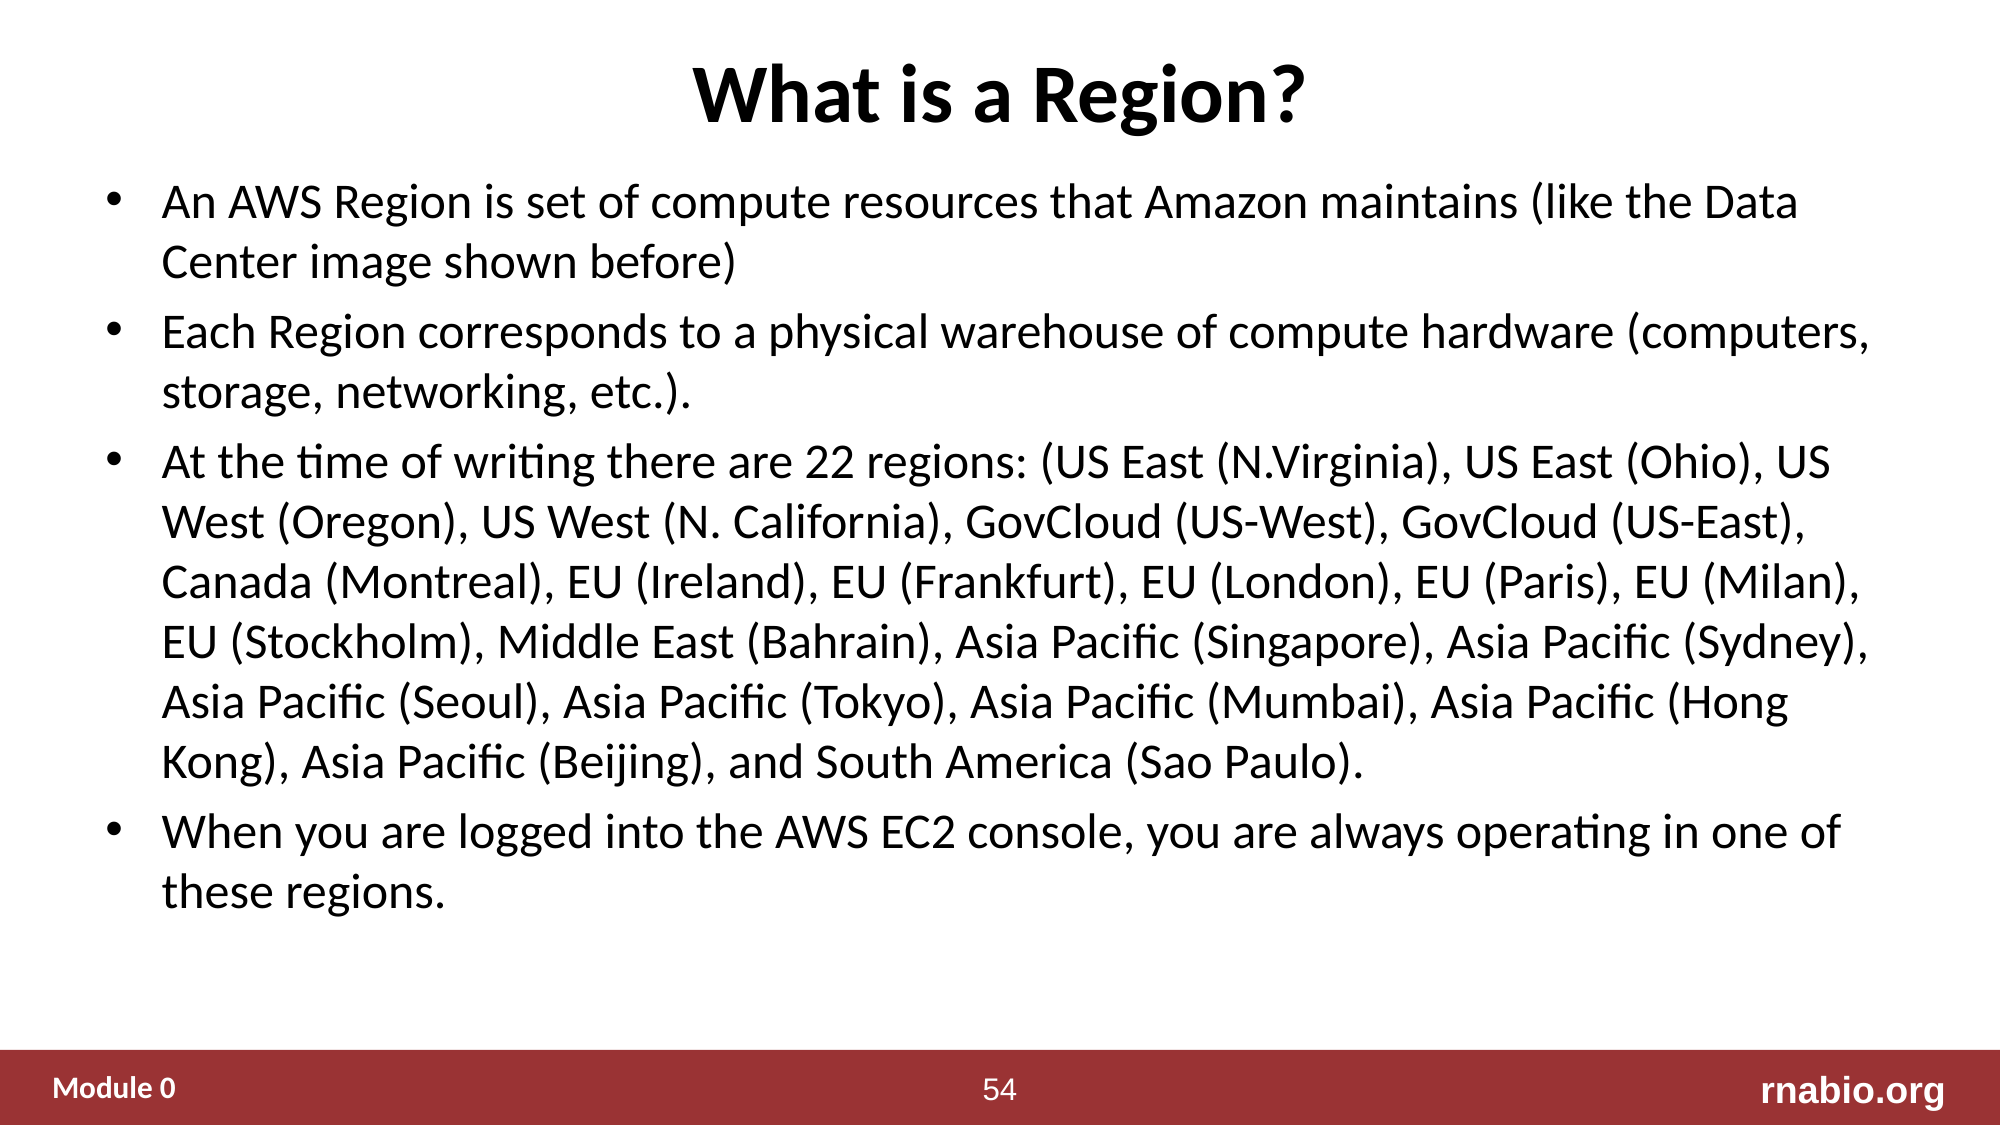

# What is a Region?
An AWS Region is set of compute resources that Amazon maintains (like the Data Center image shown before)
Each Region corresponds to a physical warehouse of compute hardware (computers, storage, networking, etc.).
At the time of writing there are 22 regions: (US East (N.Virginia), US East (Ohio), US West (Oregon), US West (N. California), GovCloud (US-West), GovCloud (US-East), Canada (Montreal), EU (Ireland), EU (Frankfurt), EU (London), EU (Paris), EU (Milan), EU (Stockholm), Middle East (Bahrain), Asia Pacific (Singapore), Asia Pacific (Sydney), Asia Pacific (Seoul), Asia Pacific (Tokyo), Asia Pacific (Mumbai), Asia Pacific (Hong Kong), Asia Pacific (Beijing), and South America (Sao Paulo).
When you are logged into the AWS EC2 console, you are always operating in one of these regions.